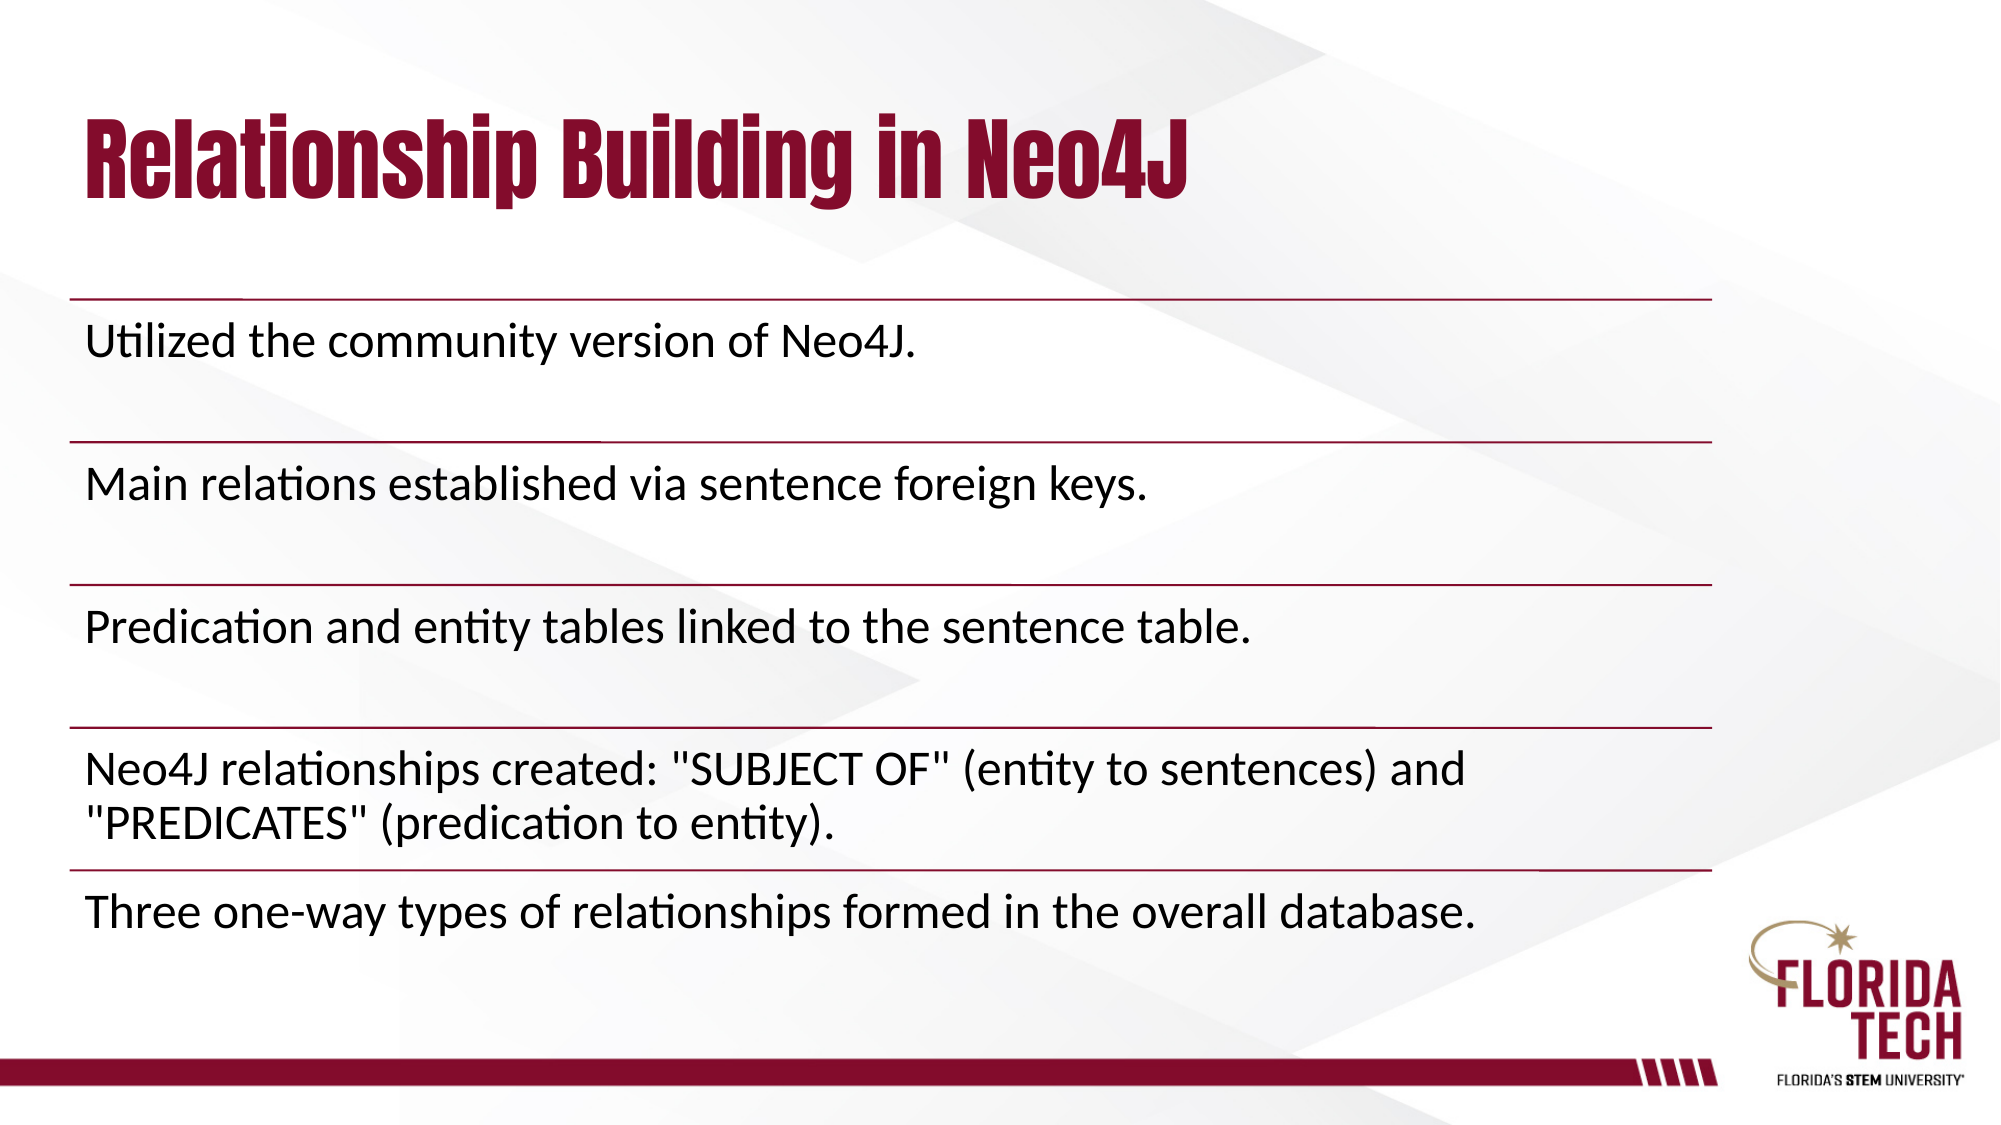

# Relationship Building in Neo4J
Utilized the community version of Neo4J.
Main relations established via sentence foreign keys.
Predication and entity tables linked to the sentence table.
Neo4J relationships created: "SUBJECT OF" (entity to sentences) and "PREDICATES" (predication to entity).
Three one-way types of relationships formed in the overall database.